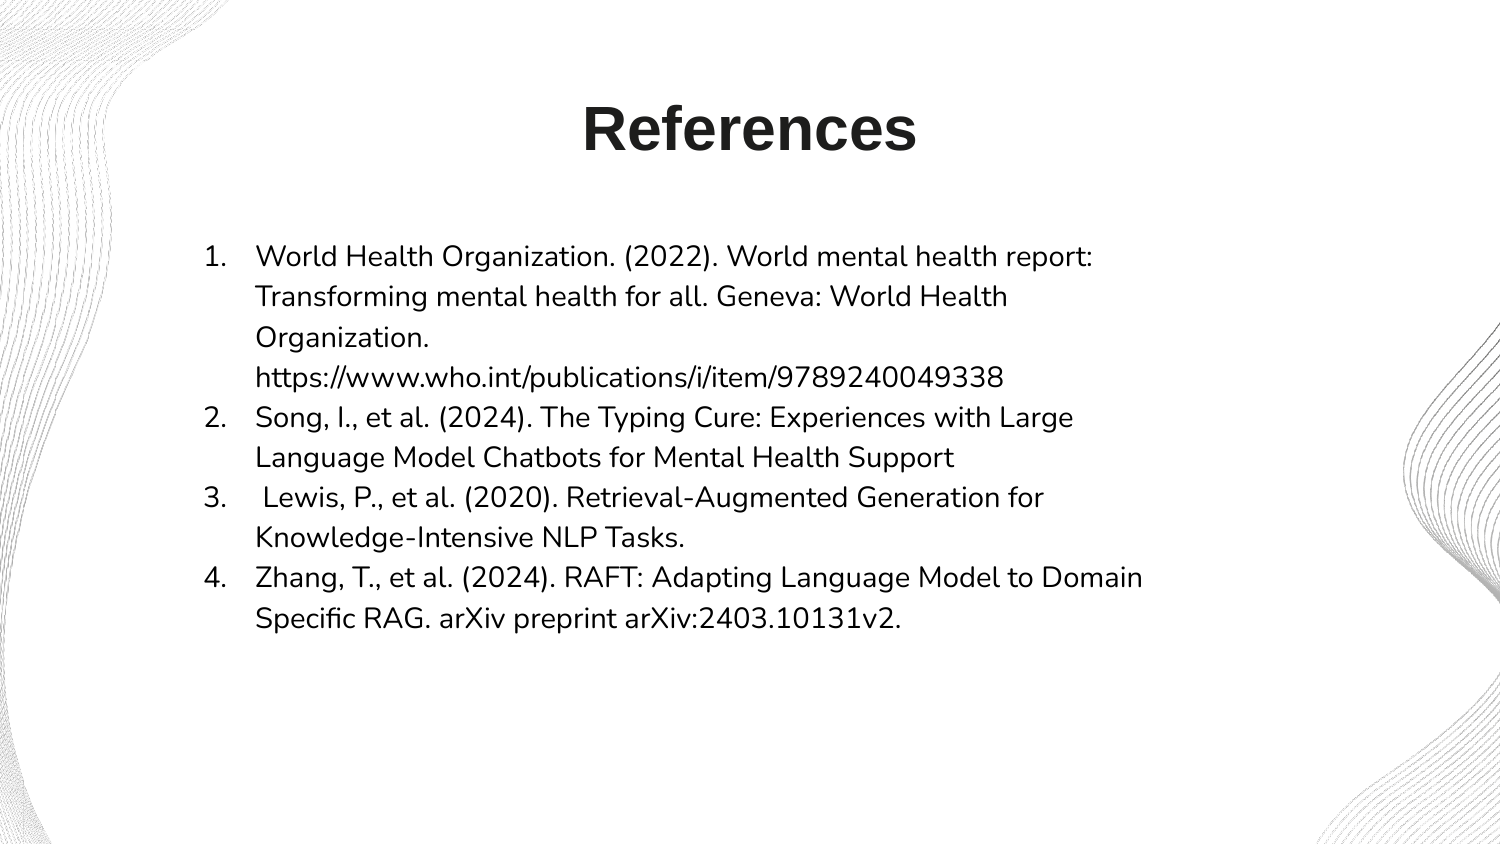

# References
World Health Organization. (2022). World mental health report: Transforming mental health for all. Geneva: World Health Organization. https://www.who.int/publications/i/item/9789240049338
Song, I., et al. (2024). The Typing Cure: Experiences with Large Language Model Chatbots for Mental Health Support
 Lewis, P., et al. (2020). Retrieval-Augmented Generation for Knowledge-Intensive NLP Tasks.
Zhang, T., et al. (2024). RAFT: Adapting Language Model to Domain Specific RAG. arXiv preprint arXiv:2403.10131v2.